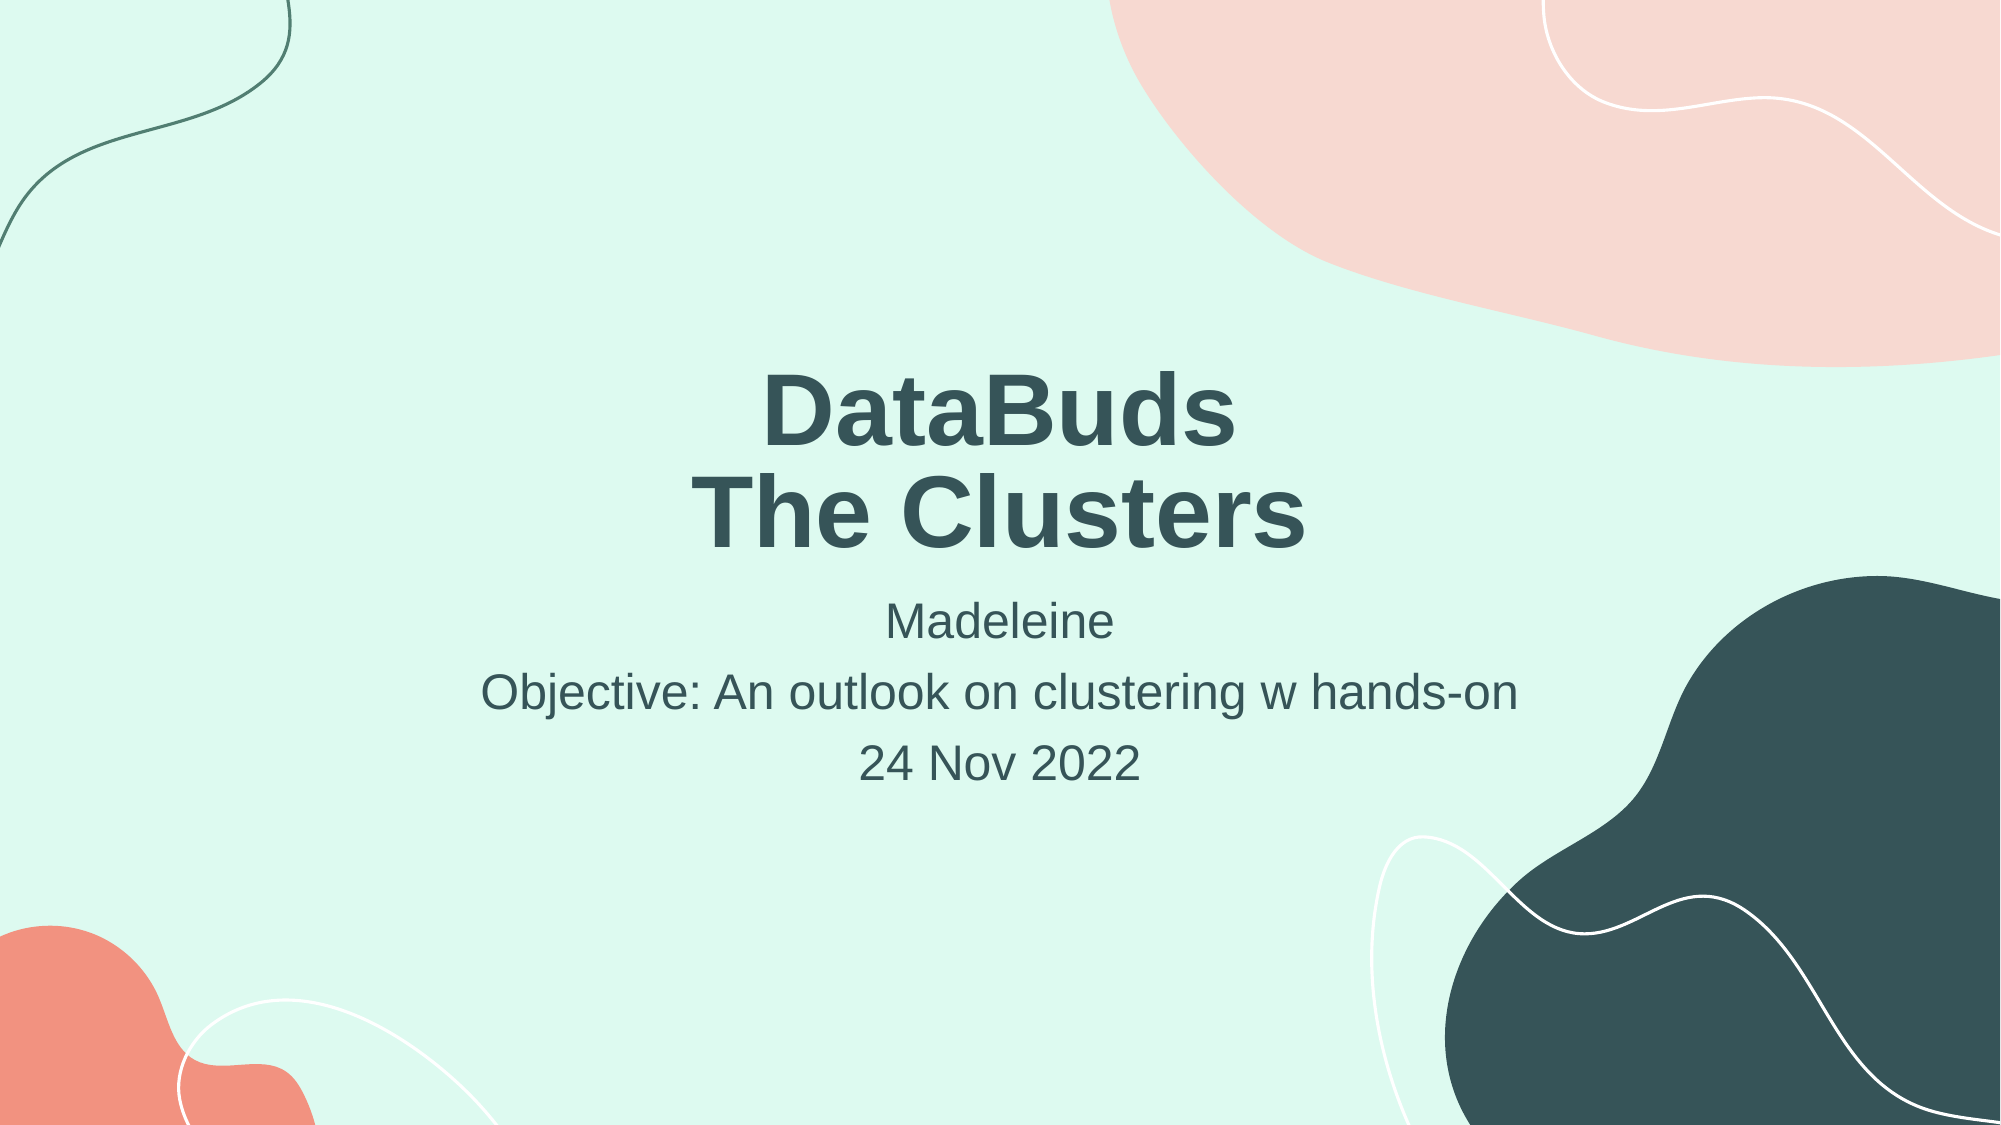

# DataBuds The Clusters
Madeleine
Objective: An outlook on clustering w hands-on
24 Nov 2022